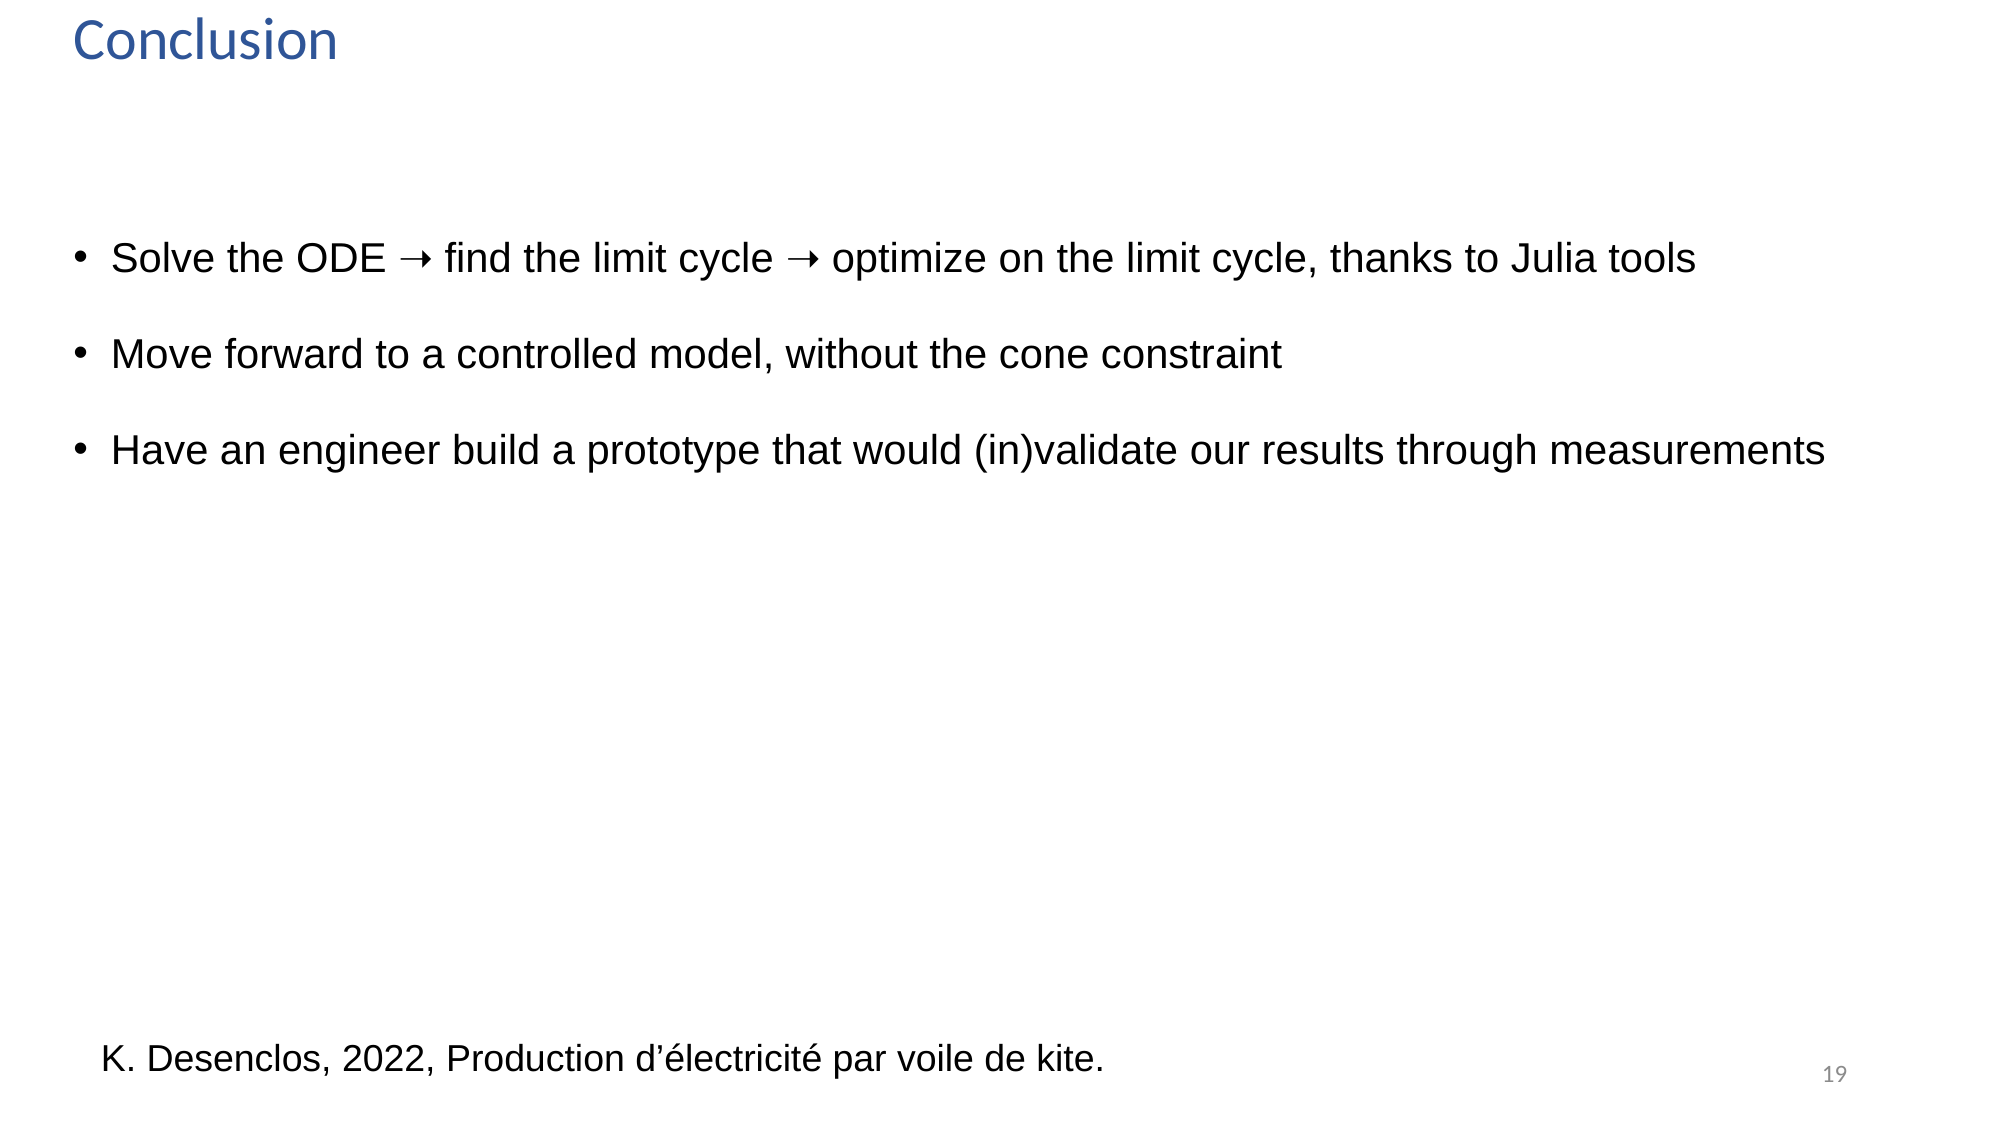

# Conclusion

Solve the ODE ➝ find the limit cycle ➝ optimize on the limit cycle, thanks to Julia tools
Move forward to a controlled model, without the cone constraint
Have an engineer build a prototype that would (in)validate our results through measurements
K. Desenclos, 2022, Production d’électricité par voile de kite.
19